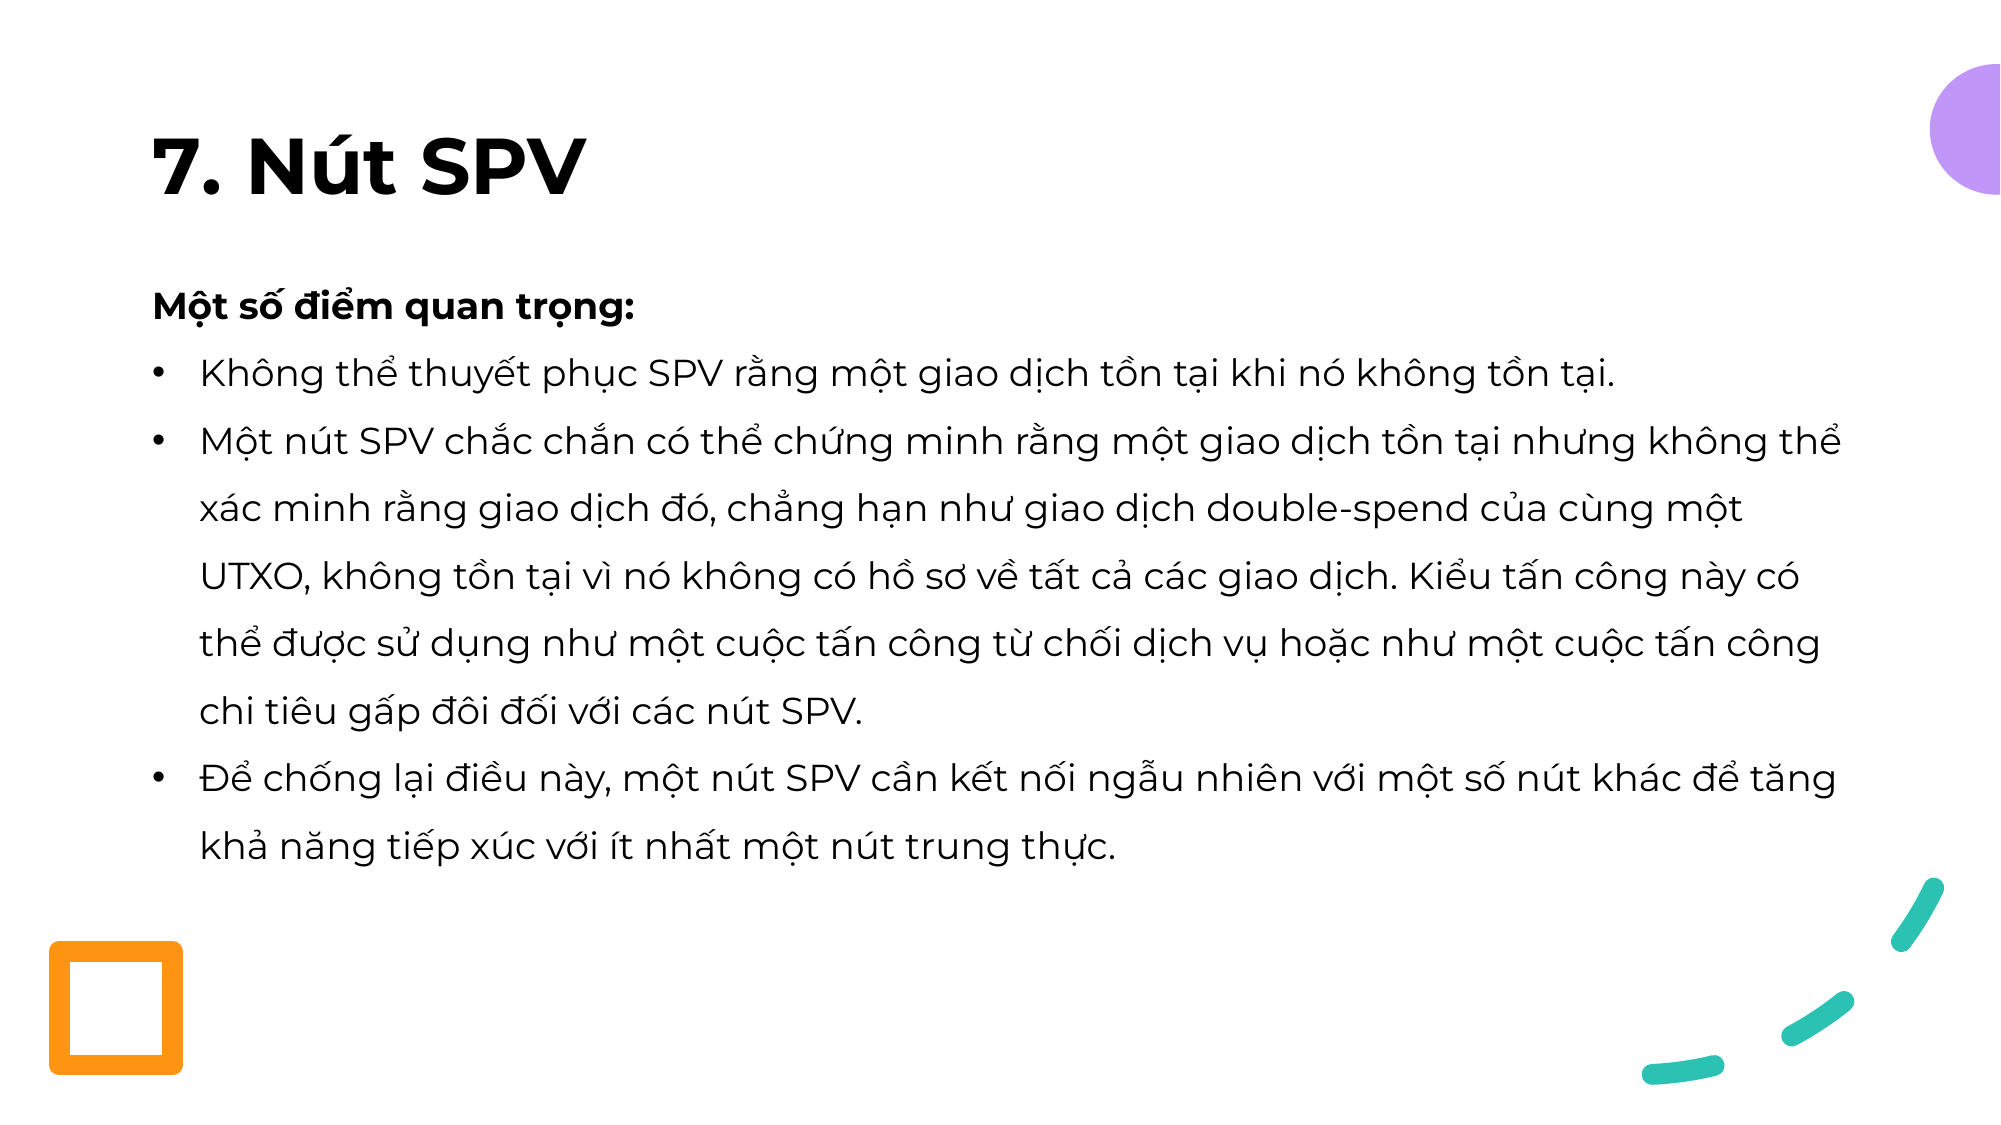

# 7. Nút SPV
Một số điểm quan trọng:
Không thể thuyết phục SPV rằng một giao dịch tồn tại khi nó không tồn tại.
Một nút SPV chắc chắn có thể chứng minh rằng một giao dịch tồn tại nhưng không thể xác minh rằng giao dịch đó, chẳng hạn như giao dịch double-spend của cùng một UTXO, không tồn tại vì nó không có hồ sơ về tất cả các giao dịch. Kiểu tấn công này có thể được sử dụng như một cuộc tấn công từ chối dịch vụ hoặc như một cuộc tấn công chi tiêu gấp đôi đối với các nút SPV.
Để chống lại điều này, một nút SPV cần kết nối ngẫu nhiên với một số nút khác để tăng khả năng tiếp xúc với ít nhất một nút trung thực.